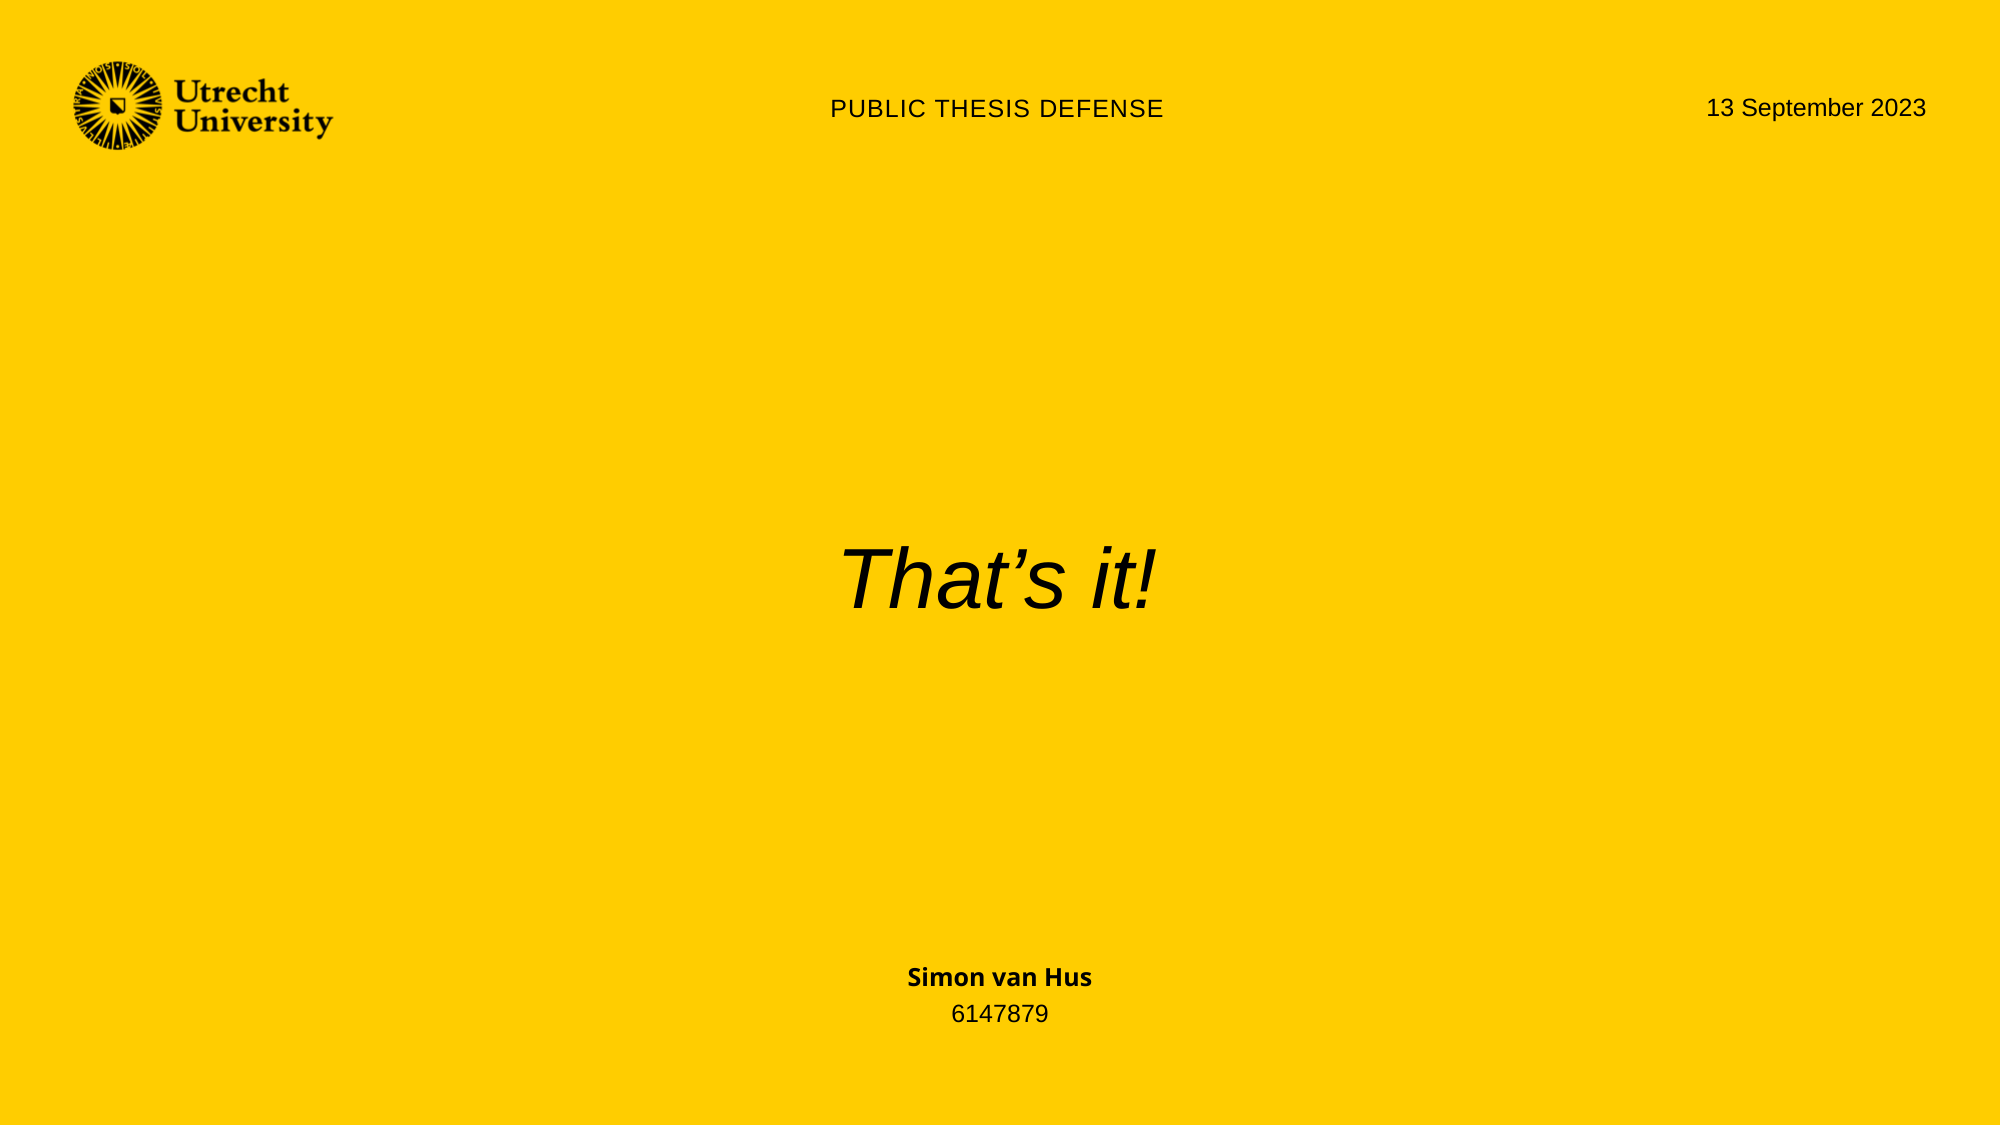

Public Thesis defense
13 September 2023
# That’s it!
Simon van Hus
6147879